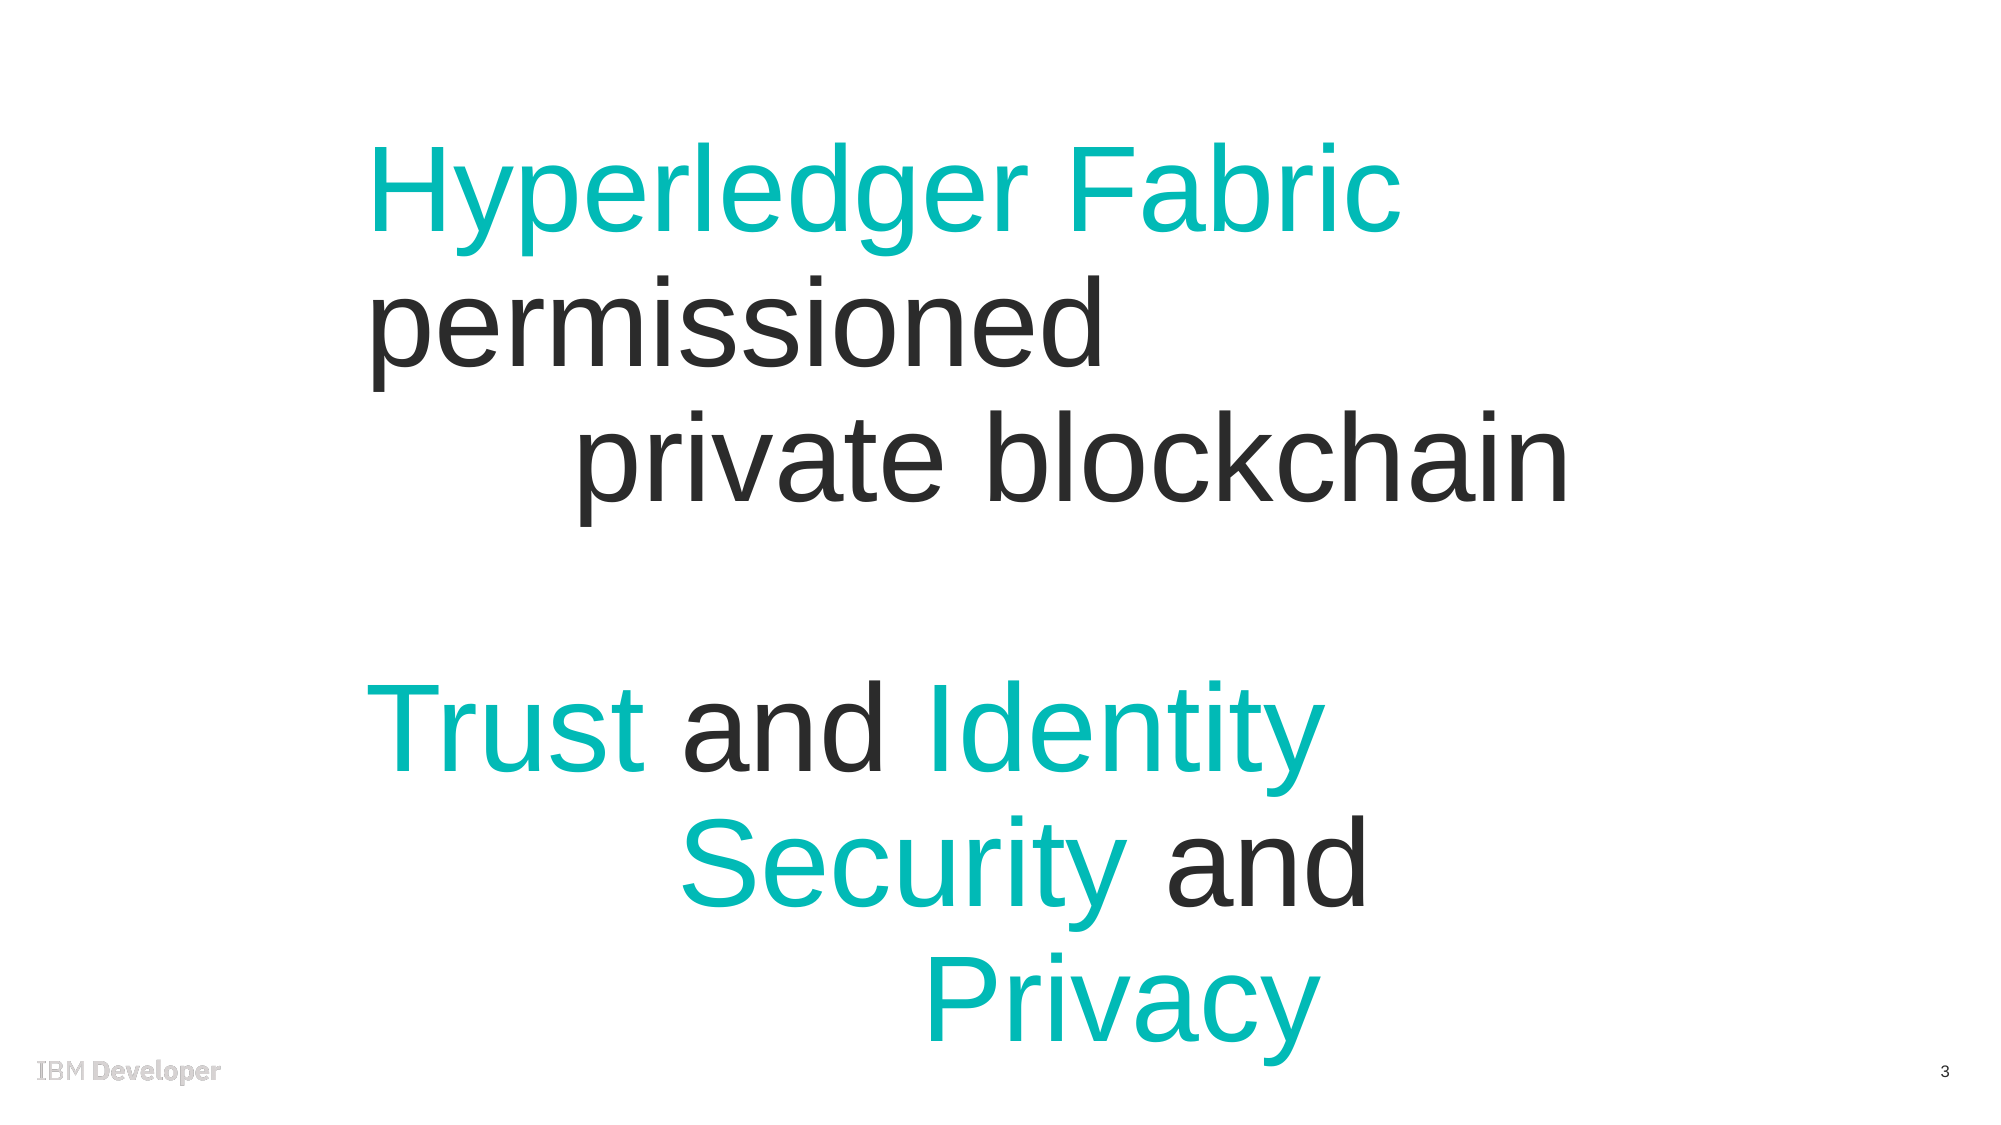

# Hyperledger Fabric    permissioned private blockchain Trust and Identity Security and Privacy
3